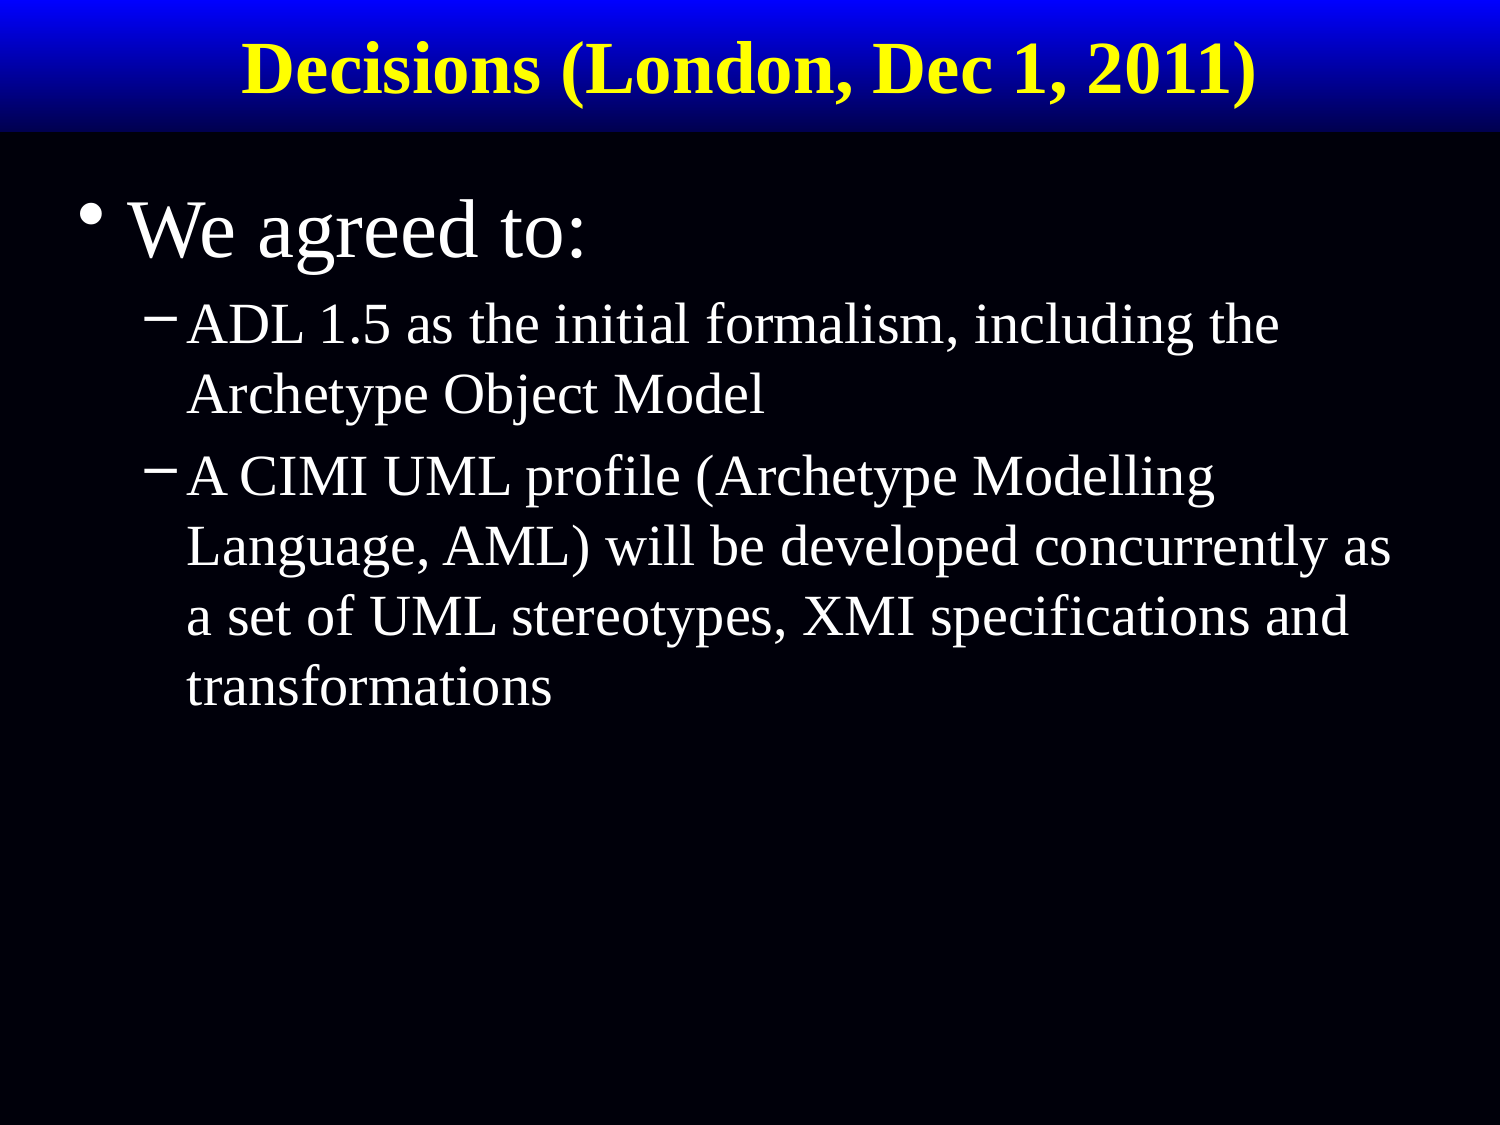

# Decisions (London, Dec 1, 2011)
We agreed to:
ADL 1.5 as the initial formalism, including the Archetype Object Model
A CIMI UML profile (Archetype Modelling Language, AML) will be developed concurrently as a set of UML stereotypes, XMI specifications and transformations